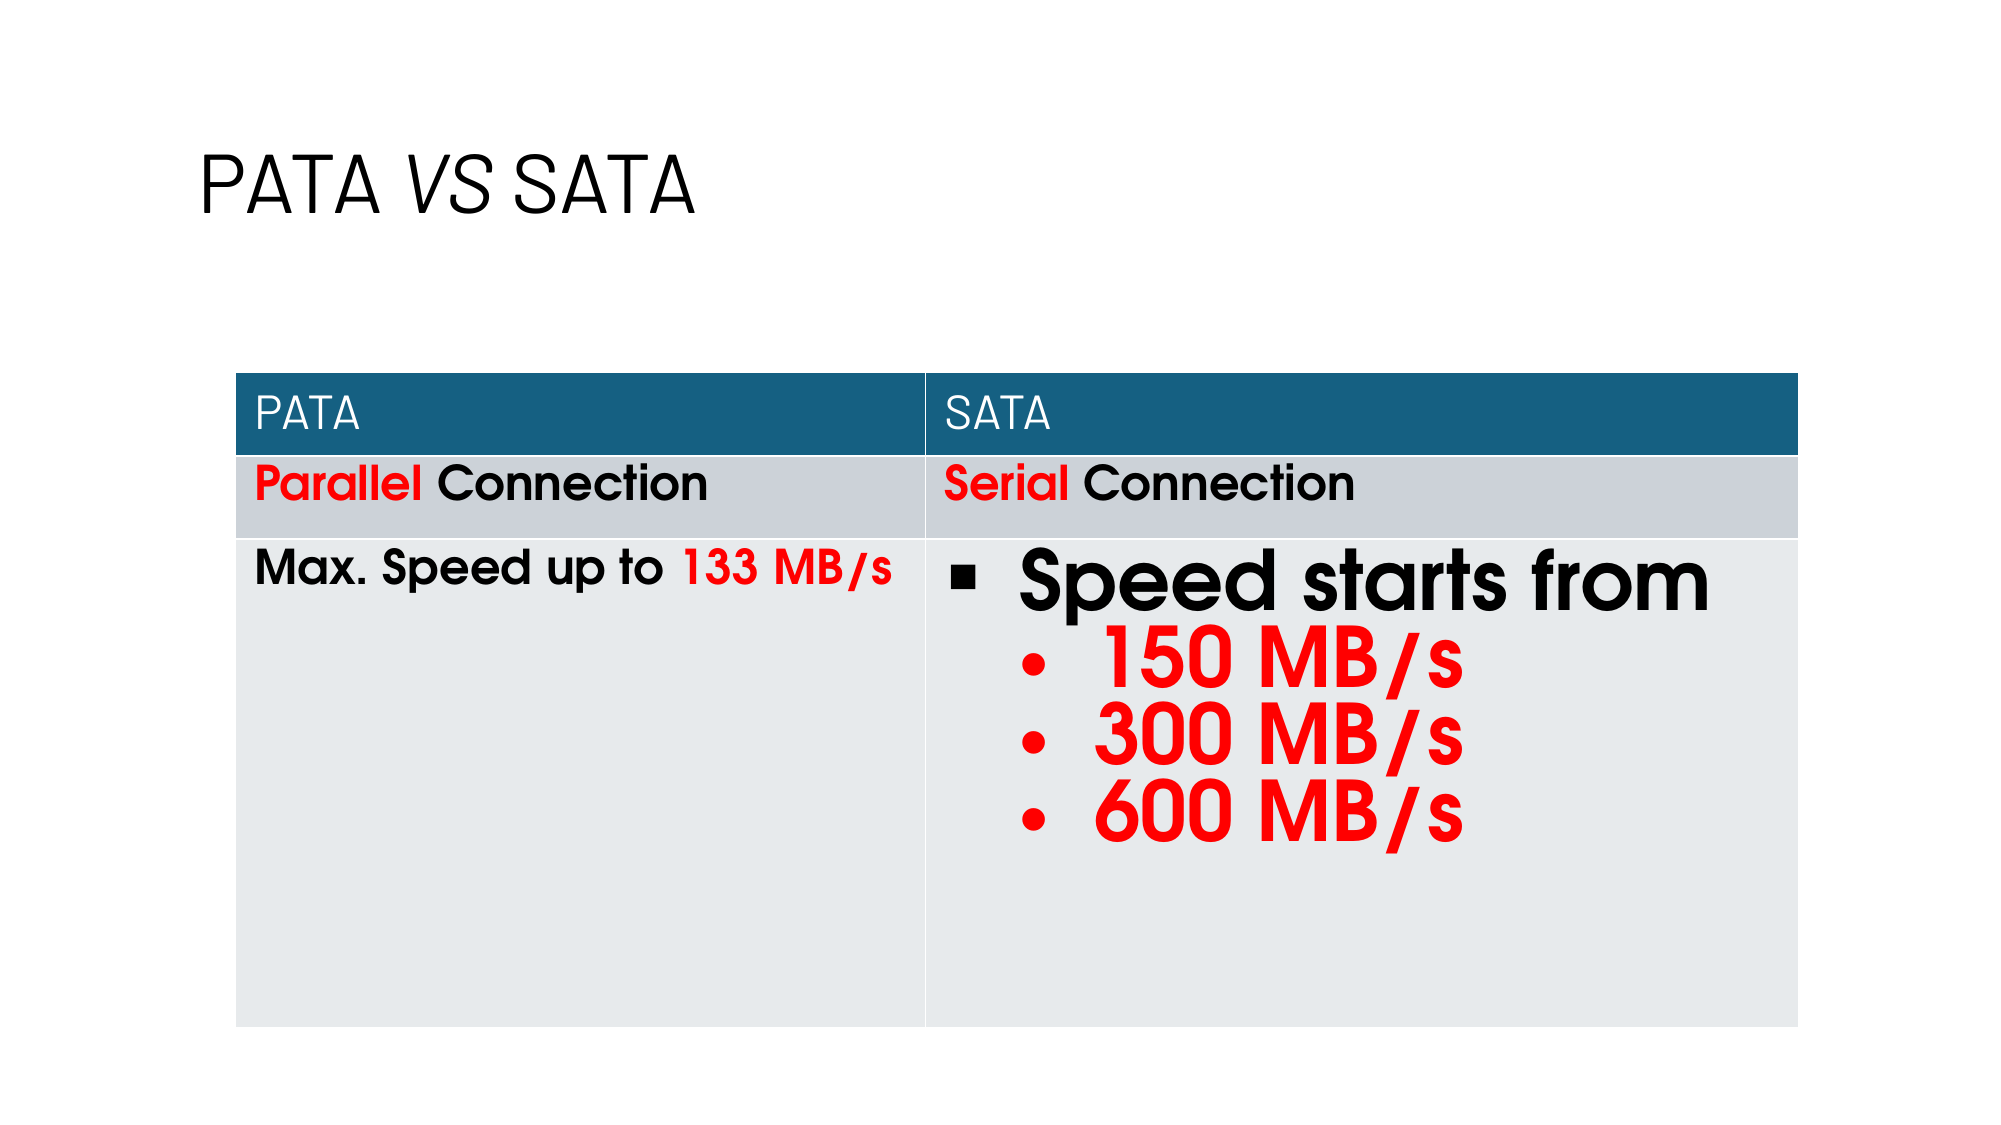

# PATA VS SATA
| PATA | SATA |
| --- | --- |
| Parallel Connection | Serial Connection |
| Max. Speed up to 133 MB/s | Speed starts from 150 MB/s 300 MB/s 600 MB/s |